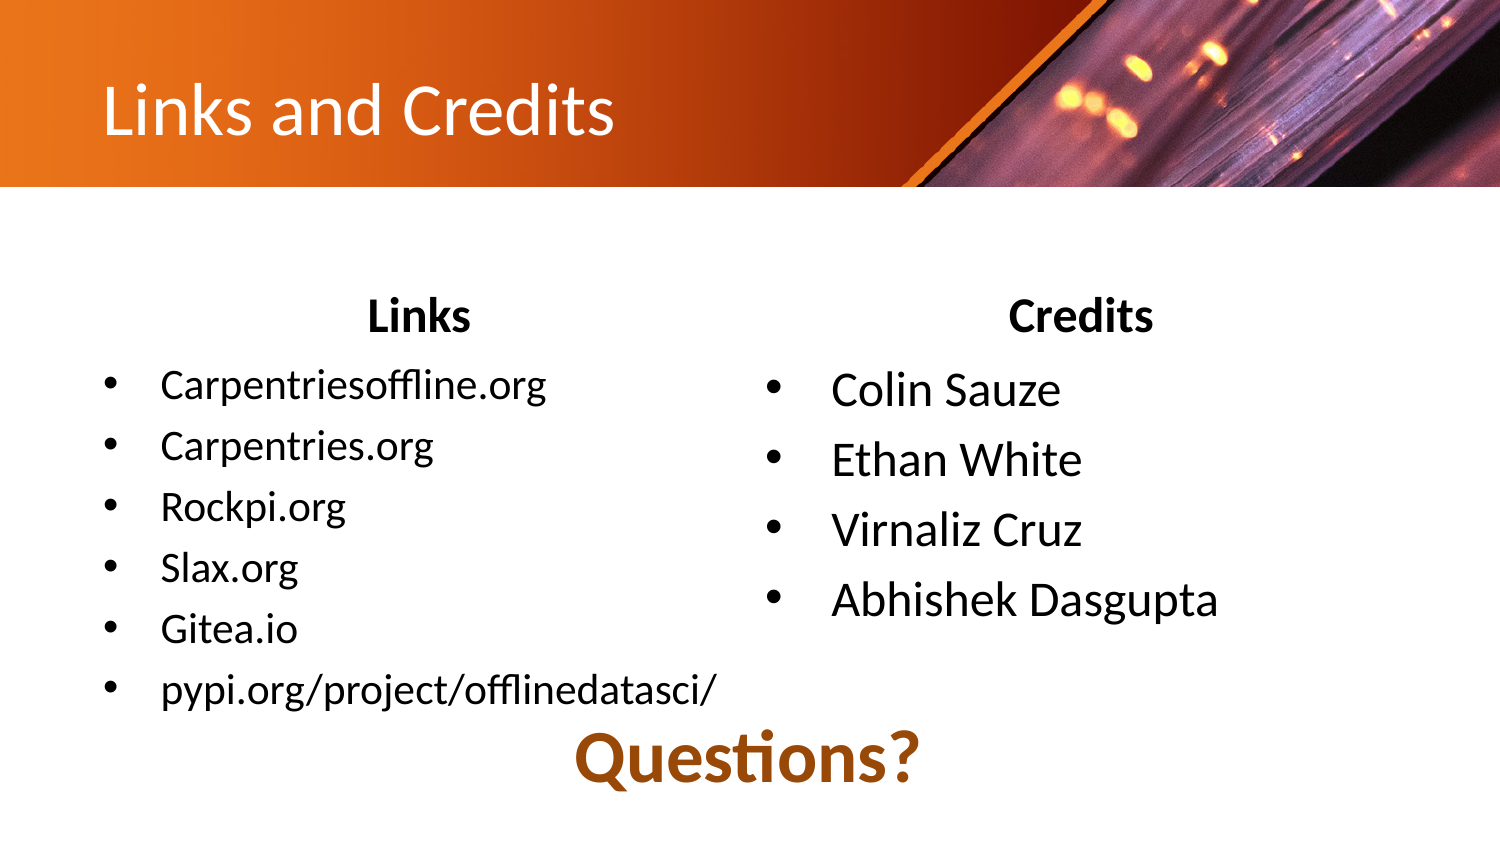

# Links and Credits
Links
Credits
Carpentriesoffline.org
Carpentries.org
Rockpi.org
Slax.org
Gitea.io
pypi.org/project/offlinedatasci/
Colin Sauze
Ethan White
Virnaliz Cruz
Abhishek Dasgupta
Questions?